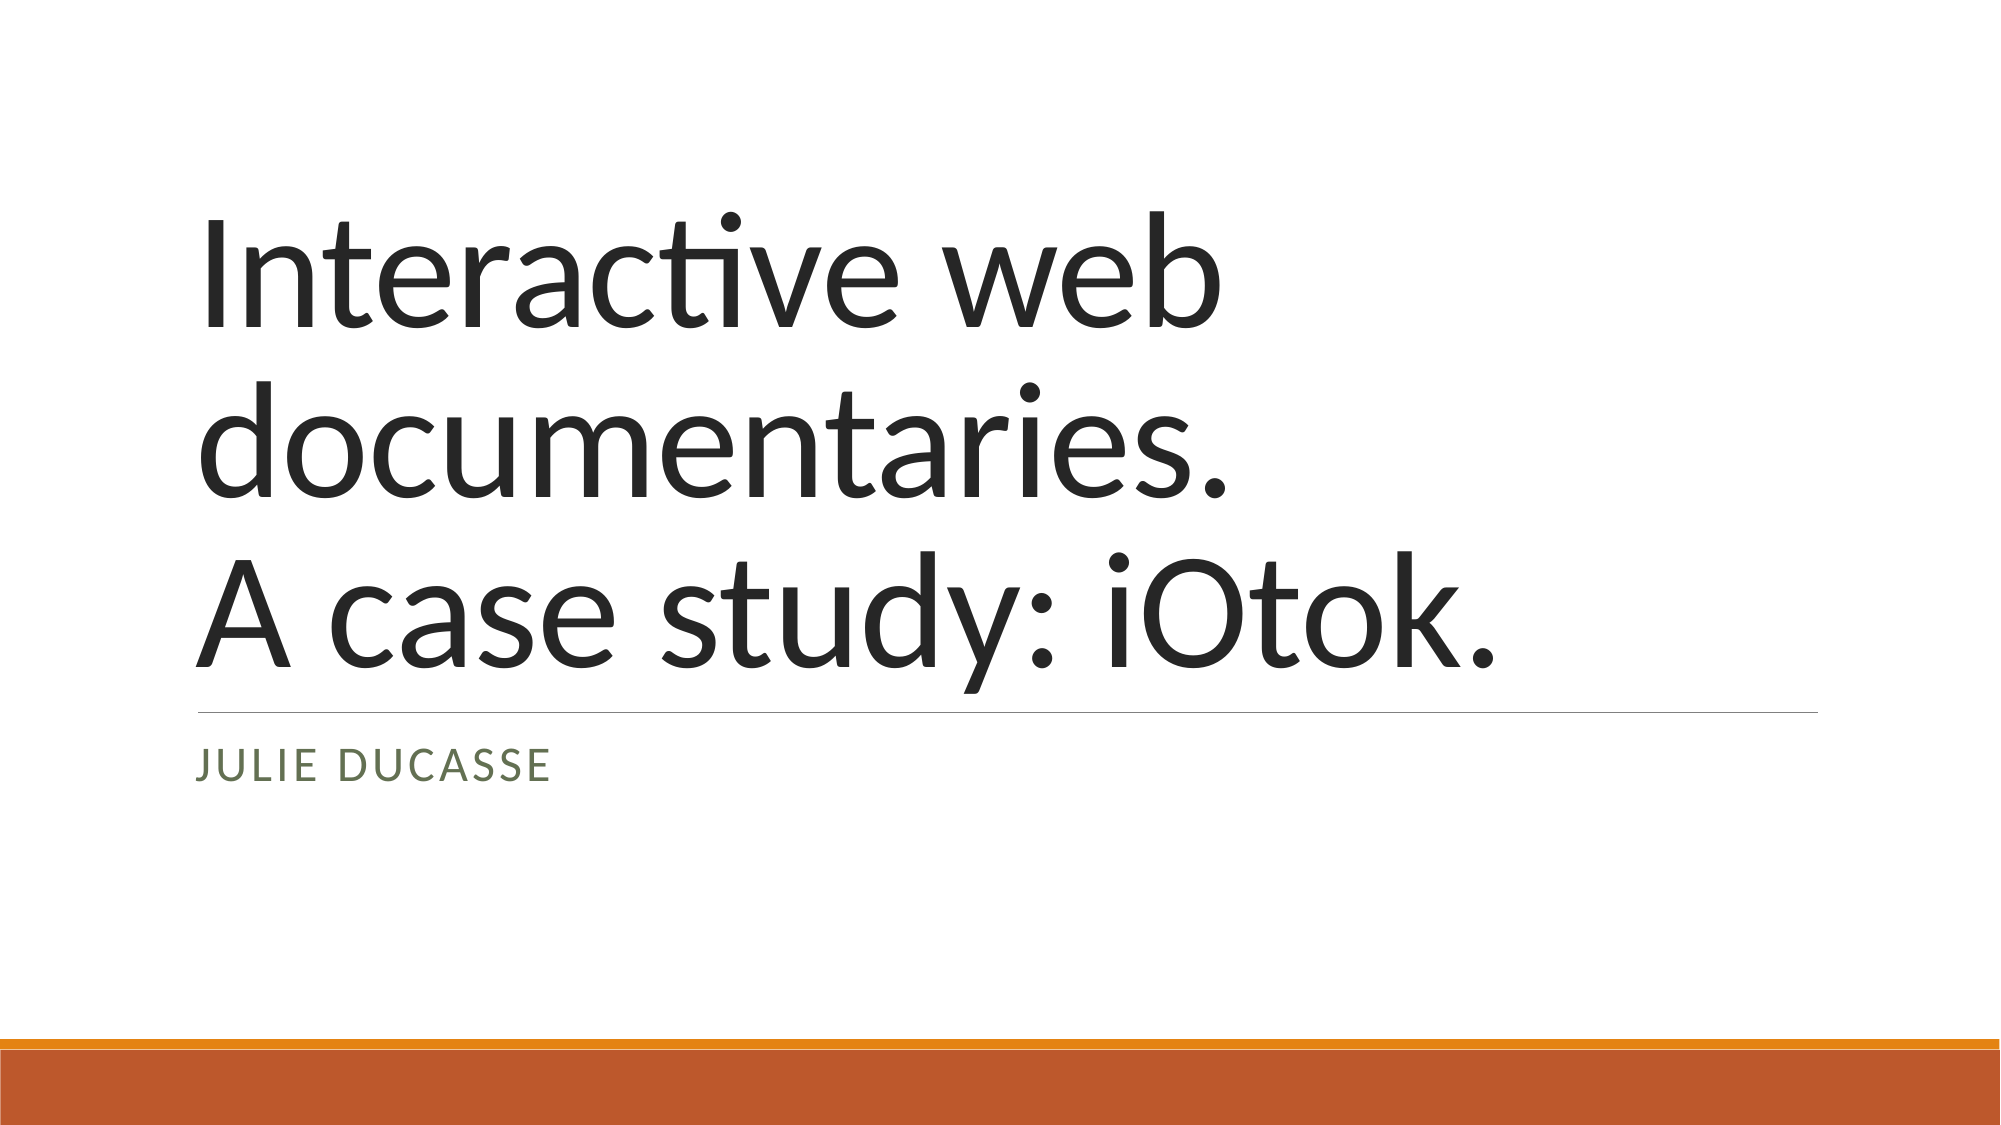

# Interactive web documentaries. A case study: iOtok.
Julie Ducasse